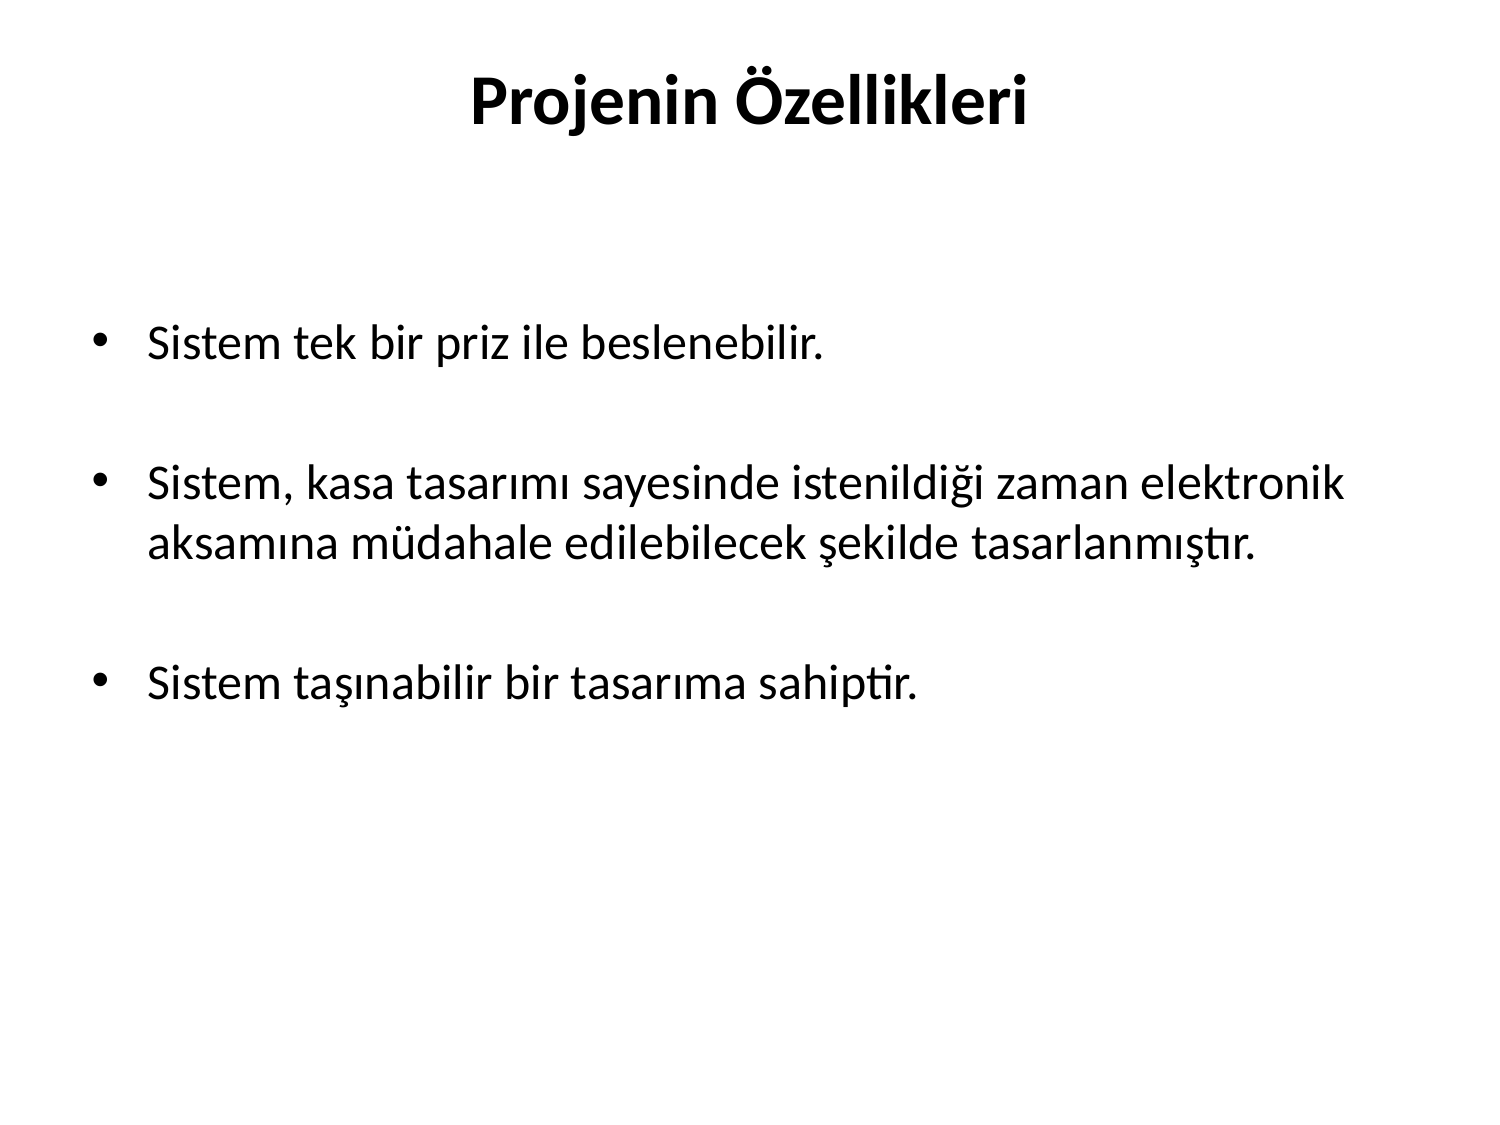

# Projenin Özellikleri

Sistem tek bir priz ile beslenebilir.

Sistem, kasa tasarımı sayesinde istenildiği zaman elektronik aksamına müdahale edilebilecek şekilde tasarlanmıştır.

Sistem taşınabilir bir tasarıma sahiptir.